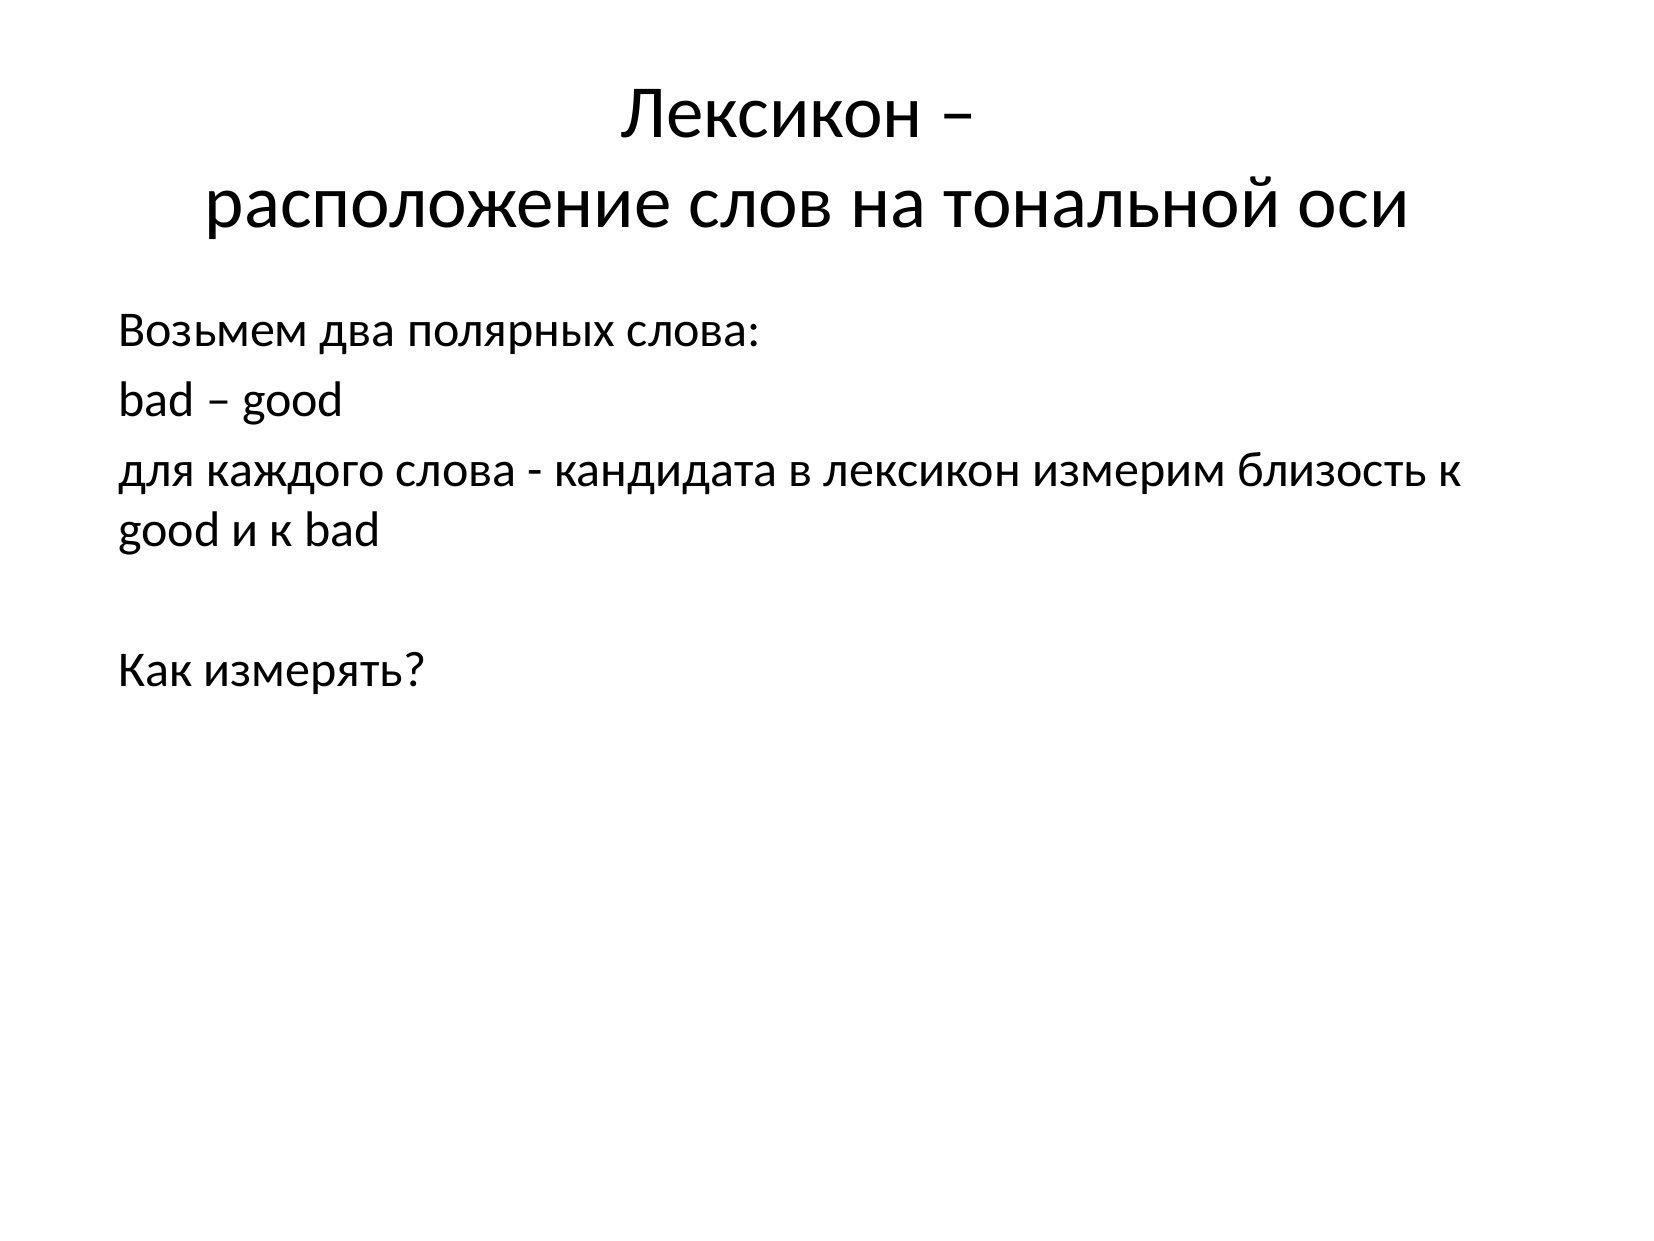

# Лексикон – расположение слов на тональной оси
Возьмем два полярных слова:
bad – good
для каждого слова - кандидата в лексикон измерим близость к good и к bad

Как измерять?